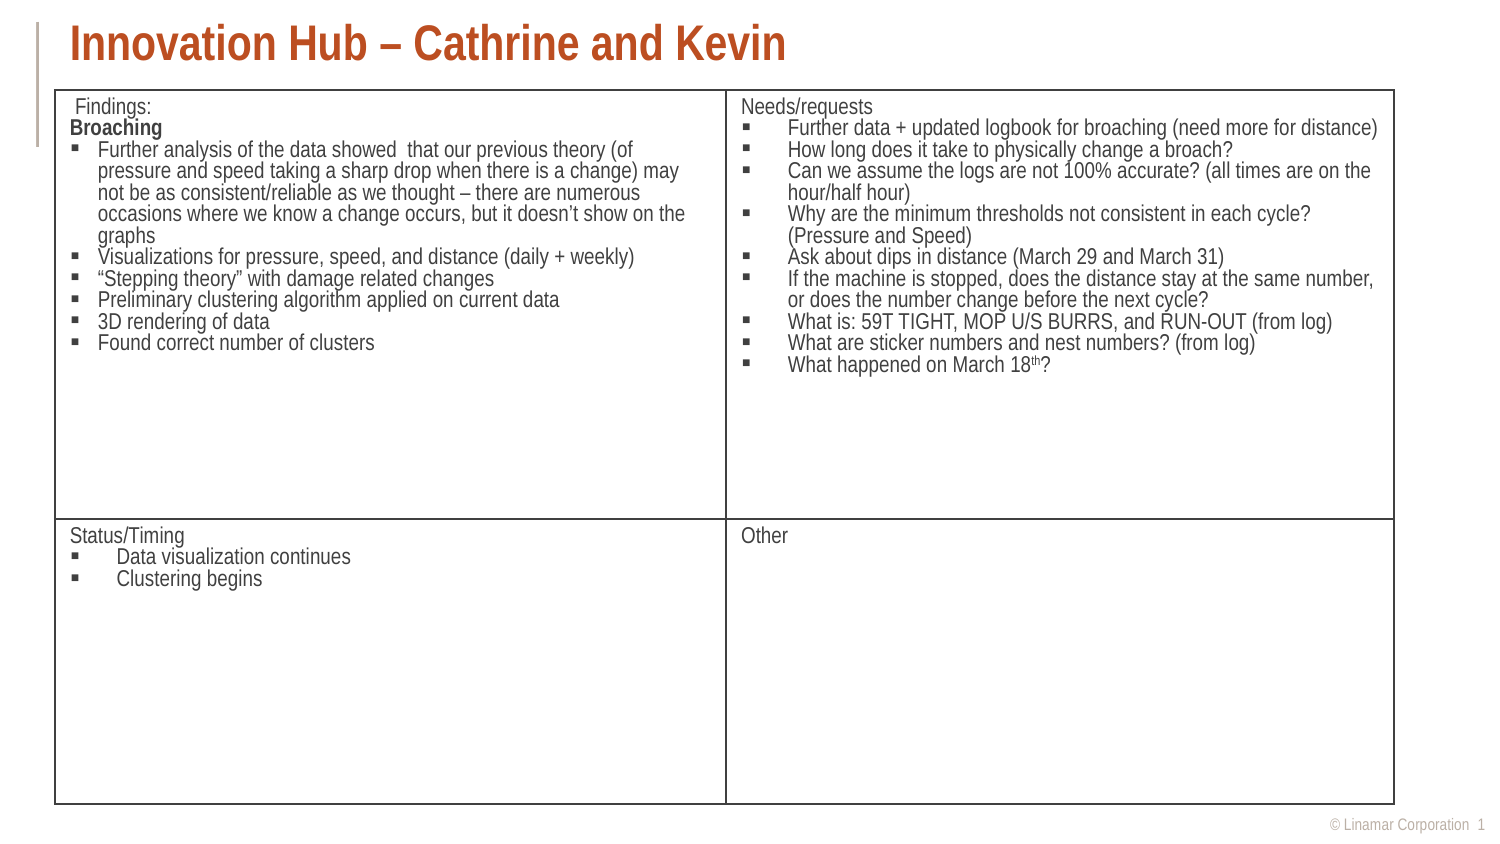

# Innovation Hub – Cathrine and Kevin
| Findings: Broaching Further analysis of the data showed that our previous theory (of pressure and speed taking a sharp drop when there is a change) may not be as consistent/reliable as we thought – there are numerous occasions where we know a change occurs, but it doesn’t show on the graphs Visualizations for pressure, speed, and distance (daily + weekly) “Stepping theory” with damage related changes Preliminary clustering algorithm applied on current data 3D rendering of data Found correct number of clusters | Needs/requests Further data + updated logbook for broaching (need more for distance) How long does it take to physically change a broach? Can we assume the logs are not 100% accurate? (all times are on the hour/half hour) Why are the minimum thresholds not consistent in each cycle? (Pressure and Speed) Ask about dips in distance (March 29 and March 31) If the machine is stopped, does the distance stay at the same number, or does the number change before the next cycle? What is: 59T TIGHT, MOP U/S BURRS, and RUN-OUT (from log) What are sticker numbers and nest numbers? (from log) What happened on March 18th? |
| --- | --- |
| Status/Timing Data visualization continues Clustering begins | Other |